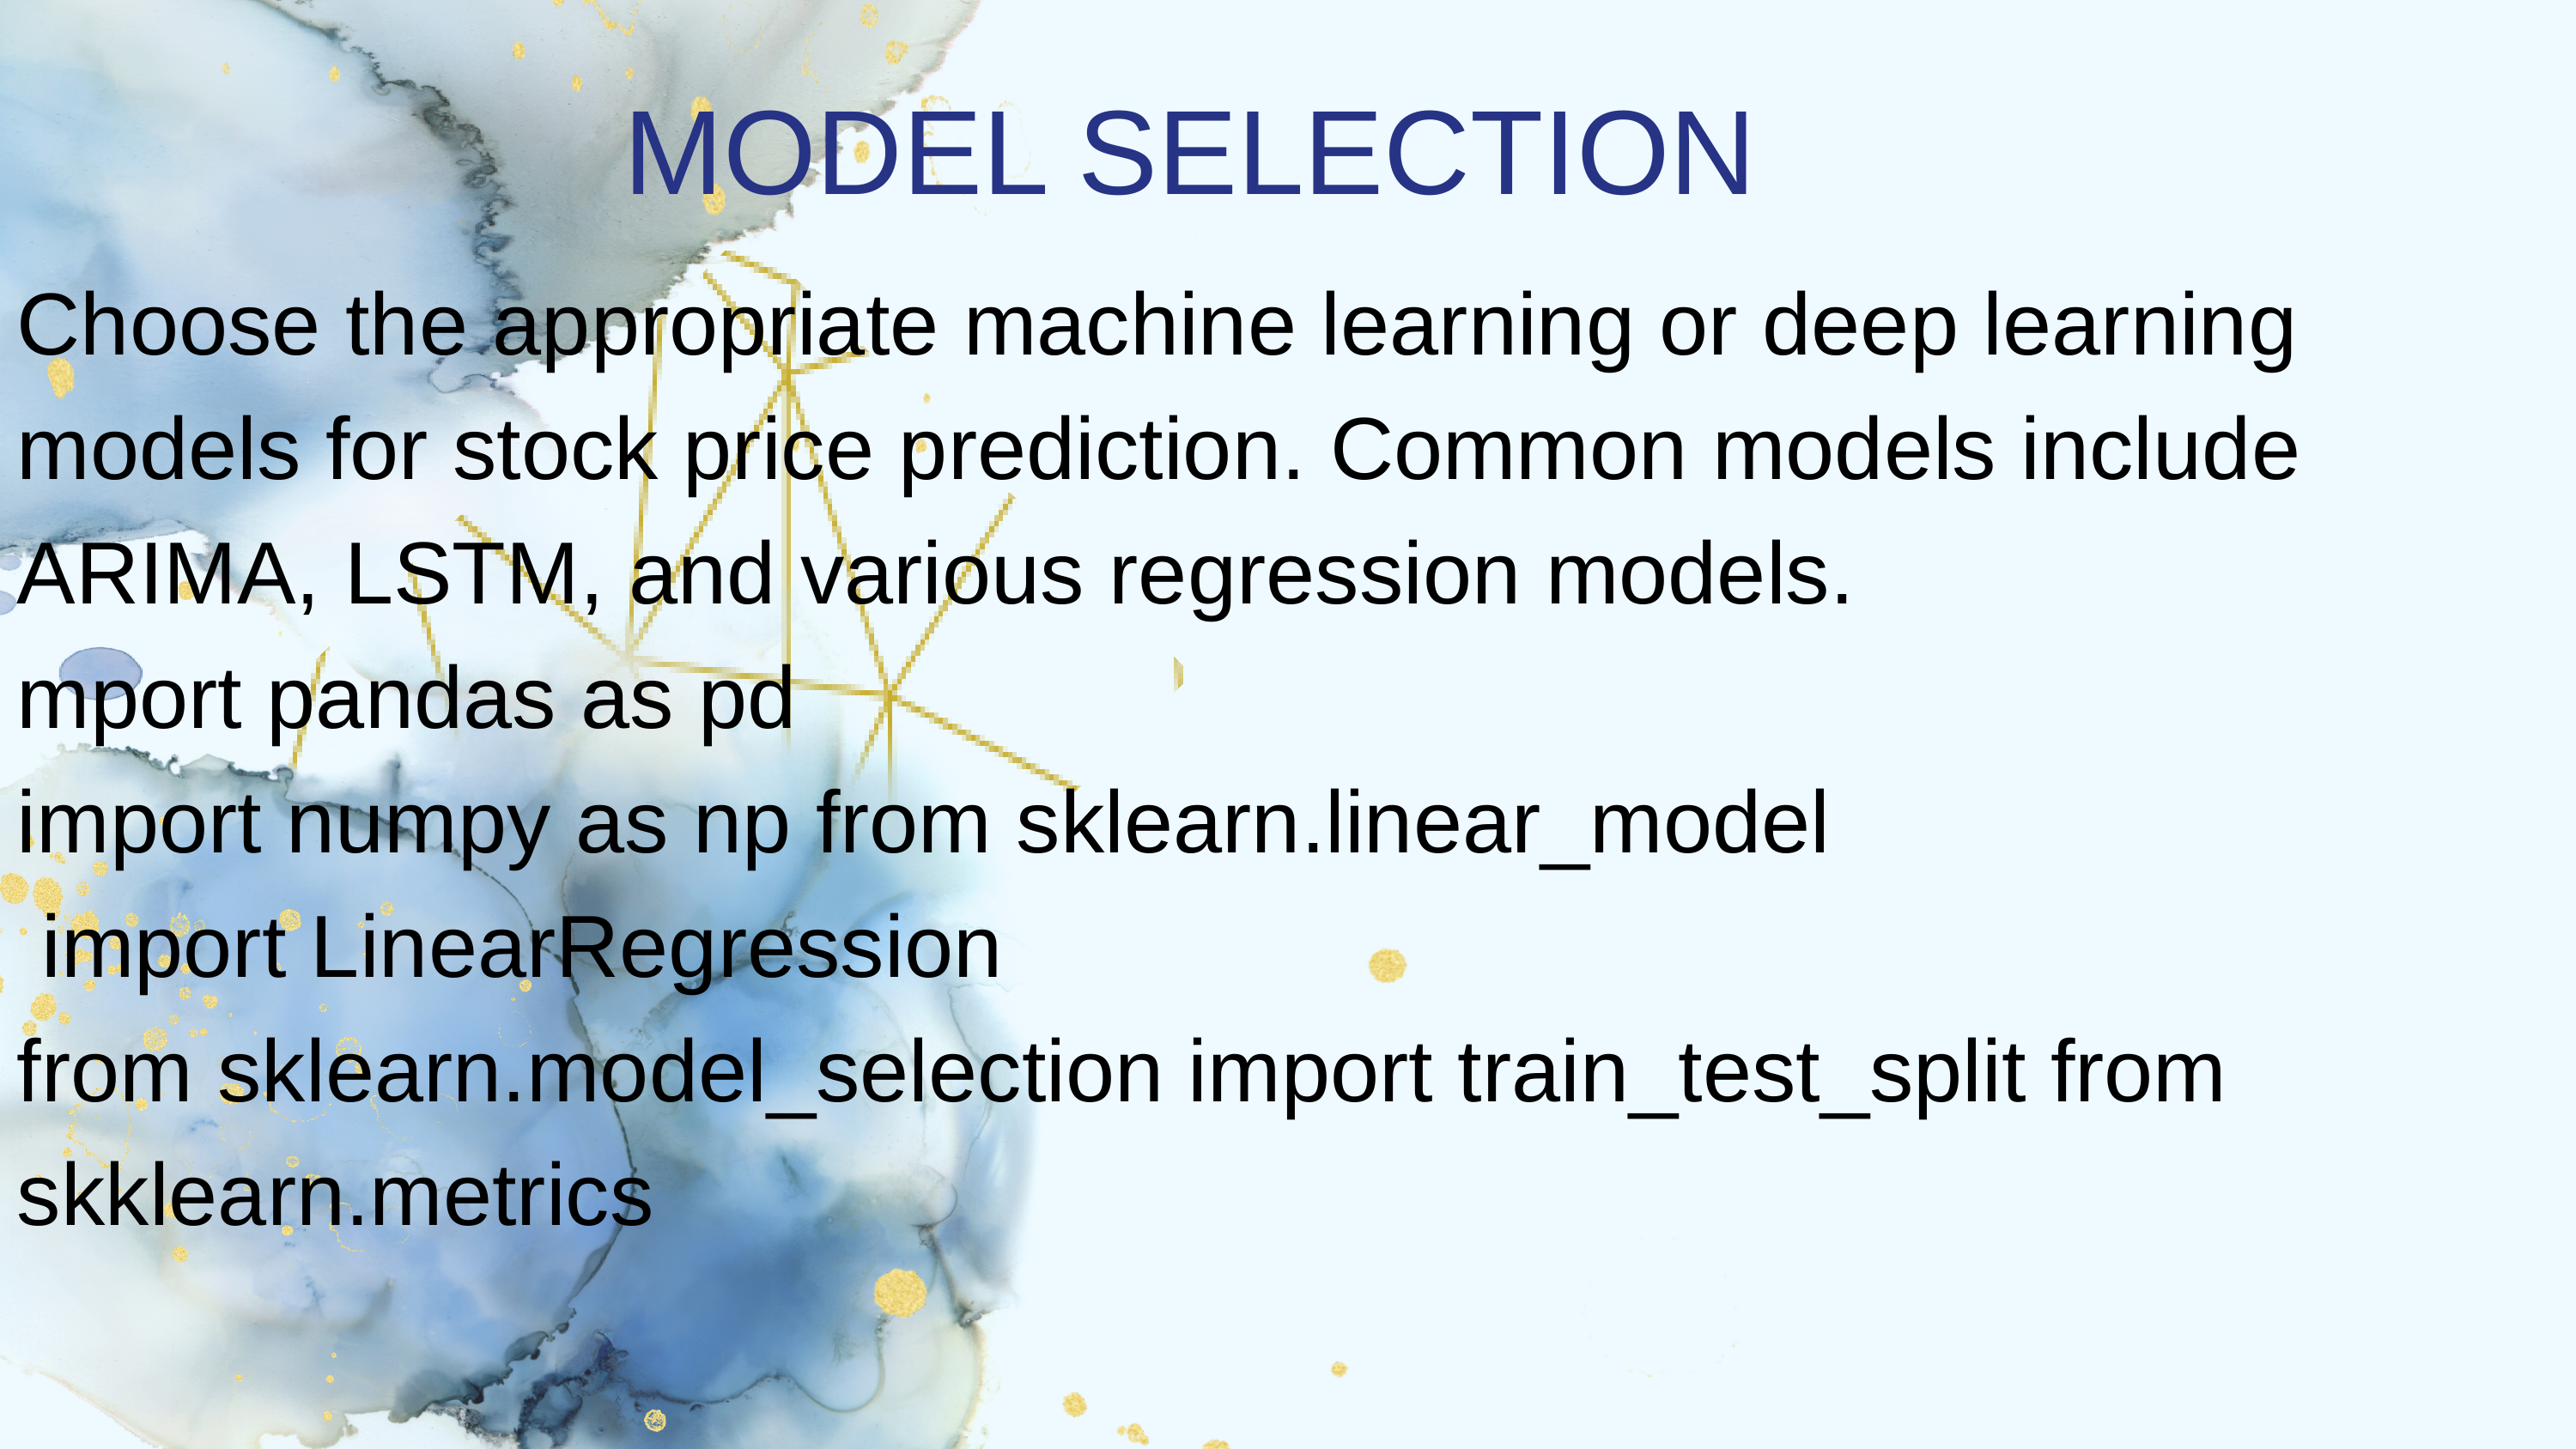

MODEL SELECTION
Choose the appropriate machine learning or deep learning models for stock price prediction. Common models include ARIMA, LSTM, and various regression models.
mport pandas as pd
import numpy as np from sklearn.linear_model
 import LinearRegression
from sklearn.model_selection import train_test_split from skklearn.metrics